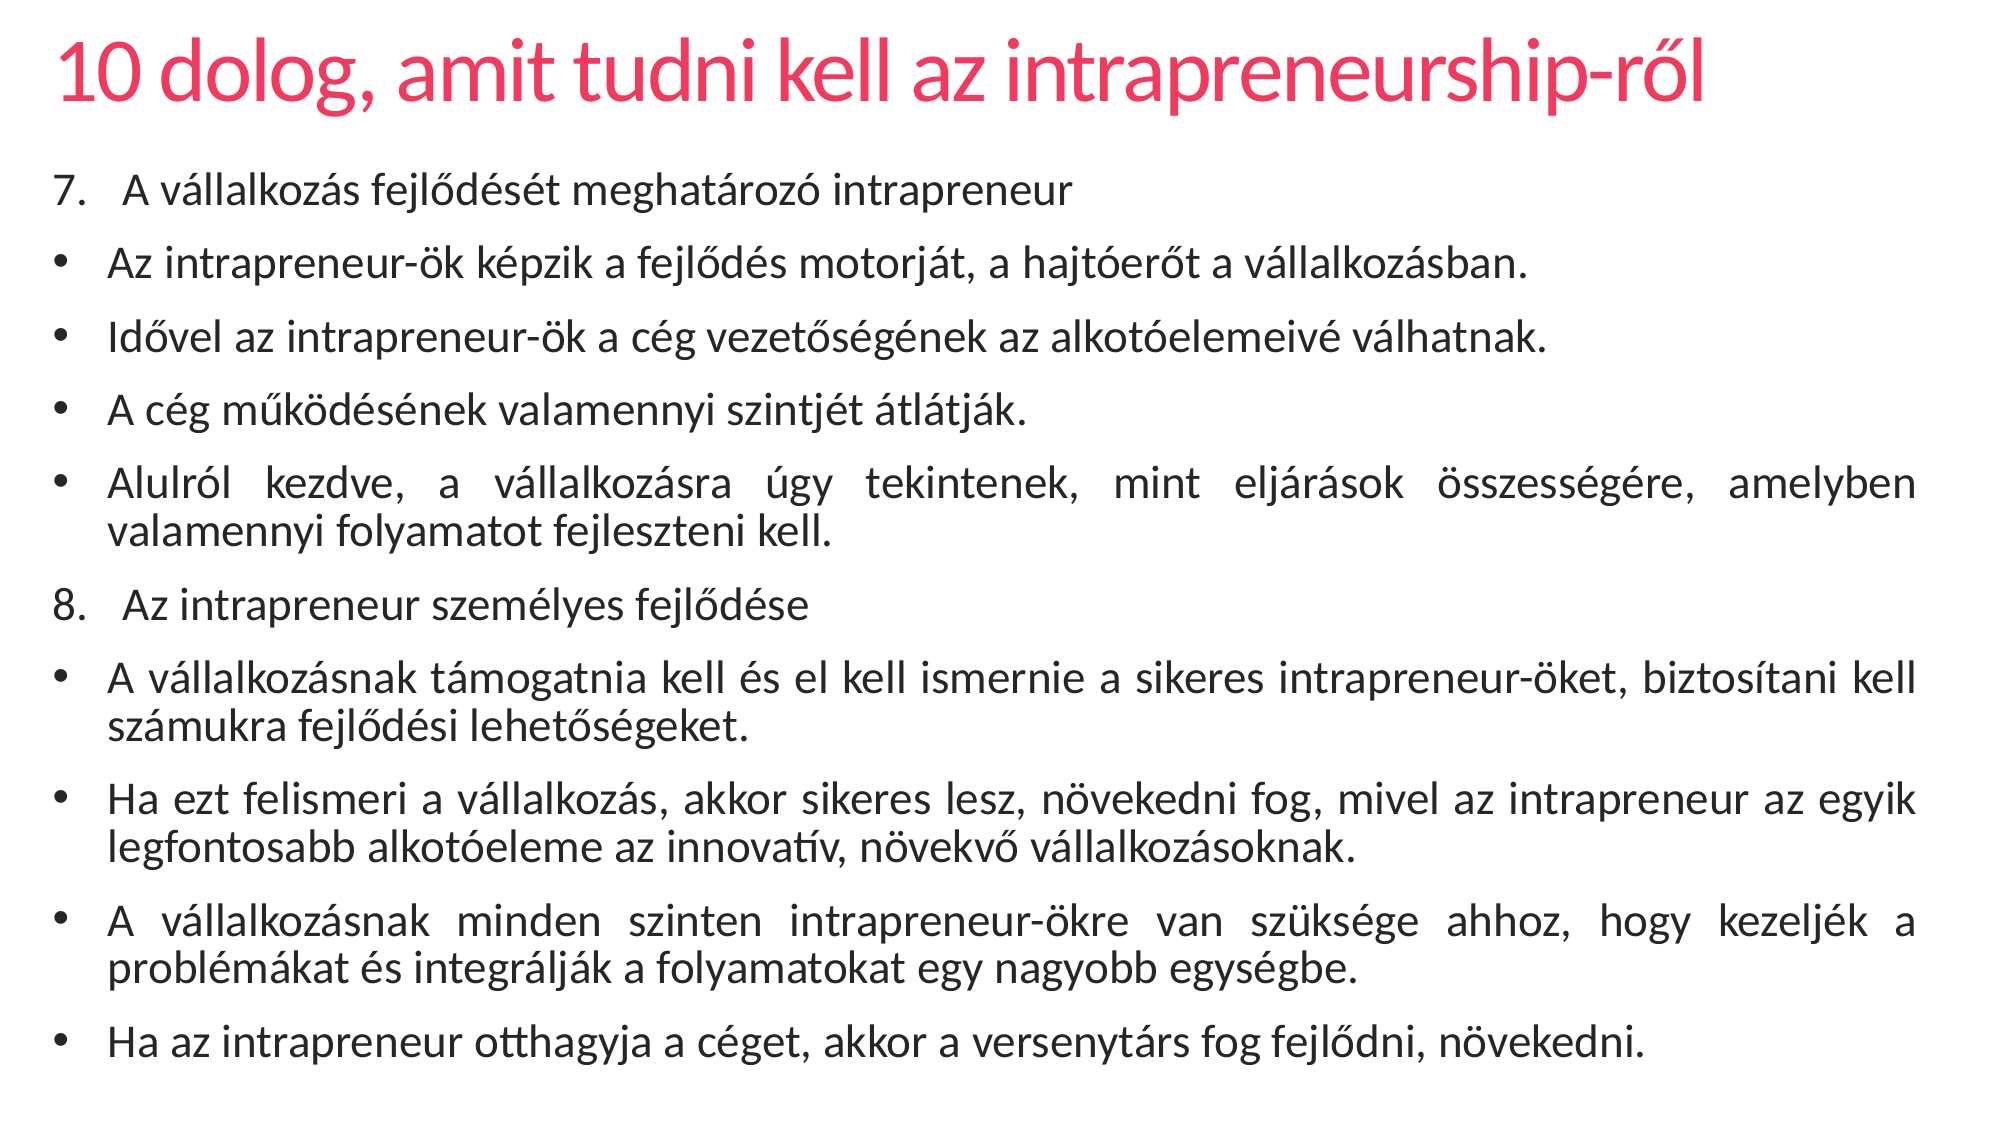

# 10 dolog, amit tudni kell az intrapreneurship-ről
A vállalkozás fejlődését meghatározó intrapreneur
Az intrapreneur-ök képzik a fejlődés motorját, a hajtóerőt a vállalkozásban.
Idővel az intrapreneur-ök a cég vezetőségének az alkotóelemeivé válhatnak.
A cég működésének valamennyi szintjét átlátják.
Alulról kezdve, a vállalkozásra úgy tekintenek, mint eljárások összességére, amelyben valamennyi folyamatot fejleszteni kell.
Az intrapreneur személyes fejlődése
A vállalkozásnak támogatnia kell és el kell ismernie a sikeres intrapreneur-öket, biztosítani kell számukra fejlődési lehetőségeket.
Ha ezt felismeri a vállalkozás, akkor sikeres lesz, növekedni fog, mivel az intrapreneur az egyik legfontosabb alkotóeleme az innovatív, növekvő vállalkozásoknak.
A vállalkozásnak minden szinten intrapreneur-ökre van szüksége ahhoz, hogy kezeljék a problémákat és integrálják a folyamatokat egy nagyobb egységbe.
Ha az intrapreneur otthagyja a céget, akkor a versenytárs fog fejlődni, növekedni.